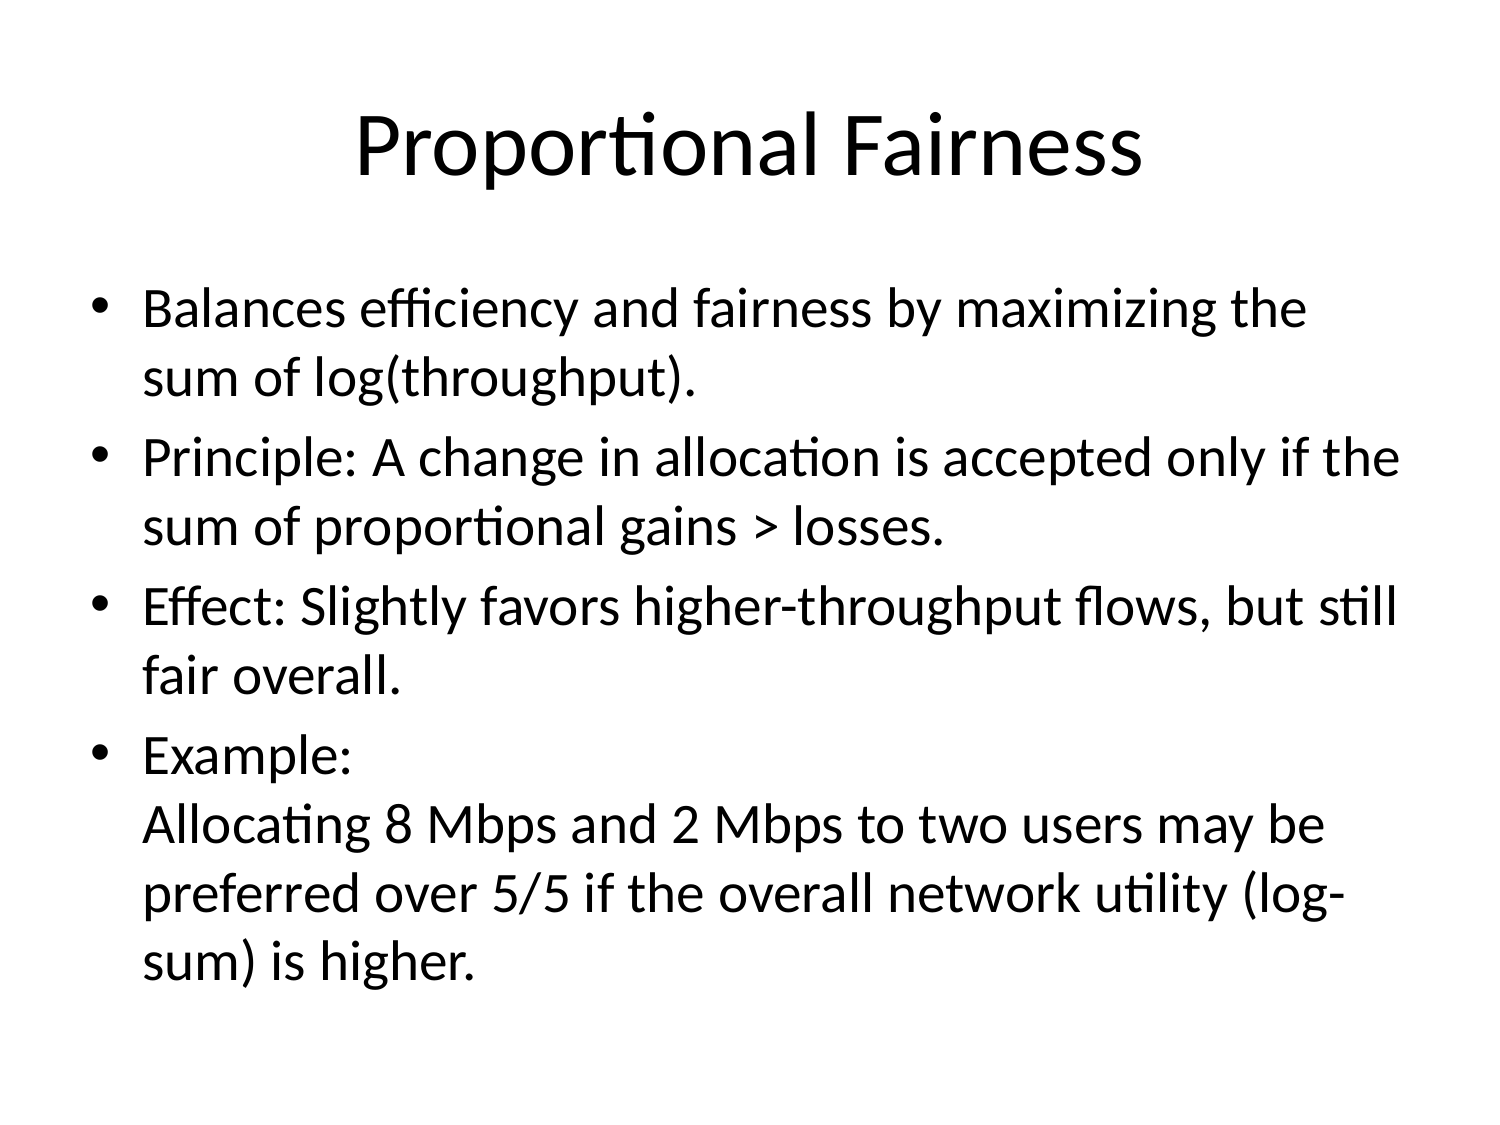

# Proportional Fairness
Balances efficiency and fairness by maximizing the sum of log(throughput).
Principle: A change in allocation is accepted only if the sum of proportional gains > losses.
Effect: Slightly favors higher-throughput flows, but still fair overall.
Example:
Allocating 8 Mbps and 2 Mbps to two users may be preferred over 5/5 if the overall network utility (log-sum) is higher.